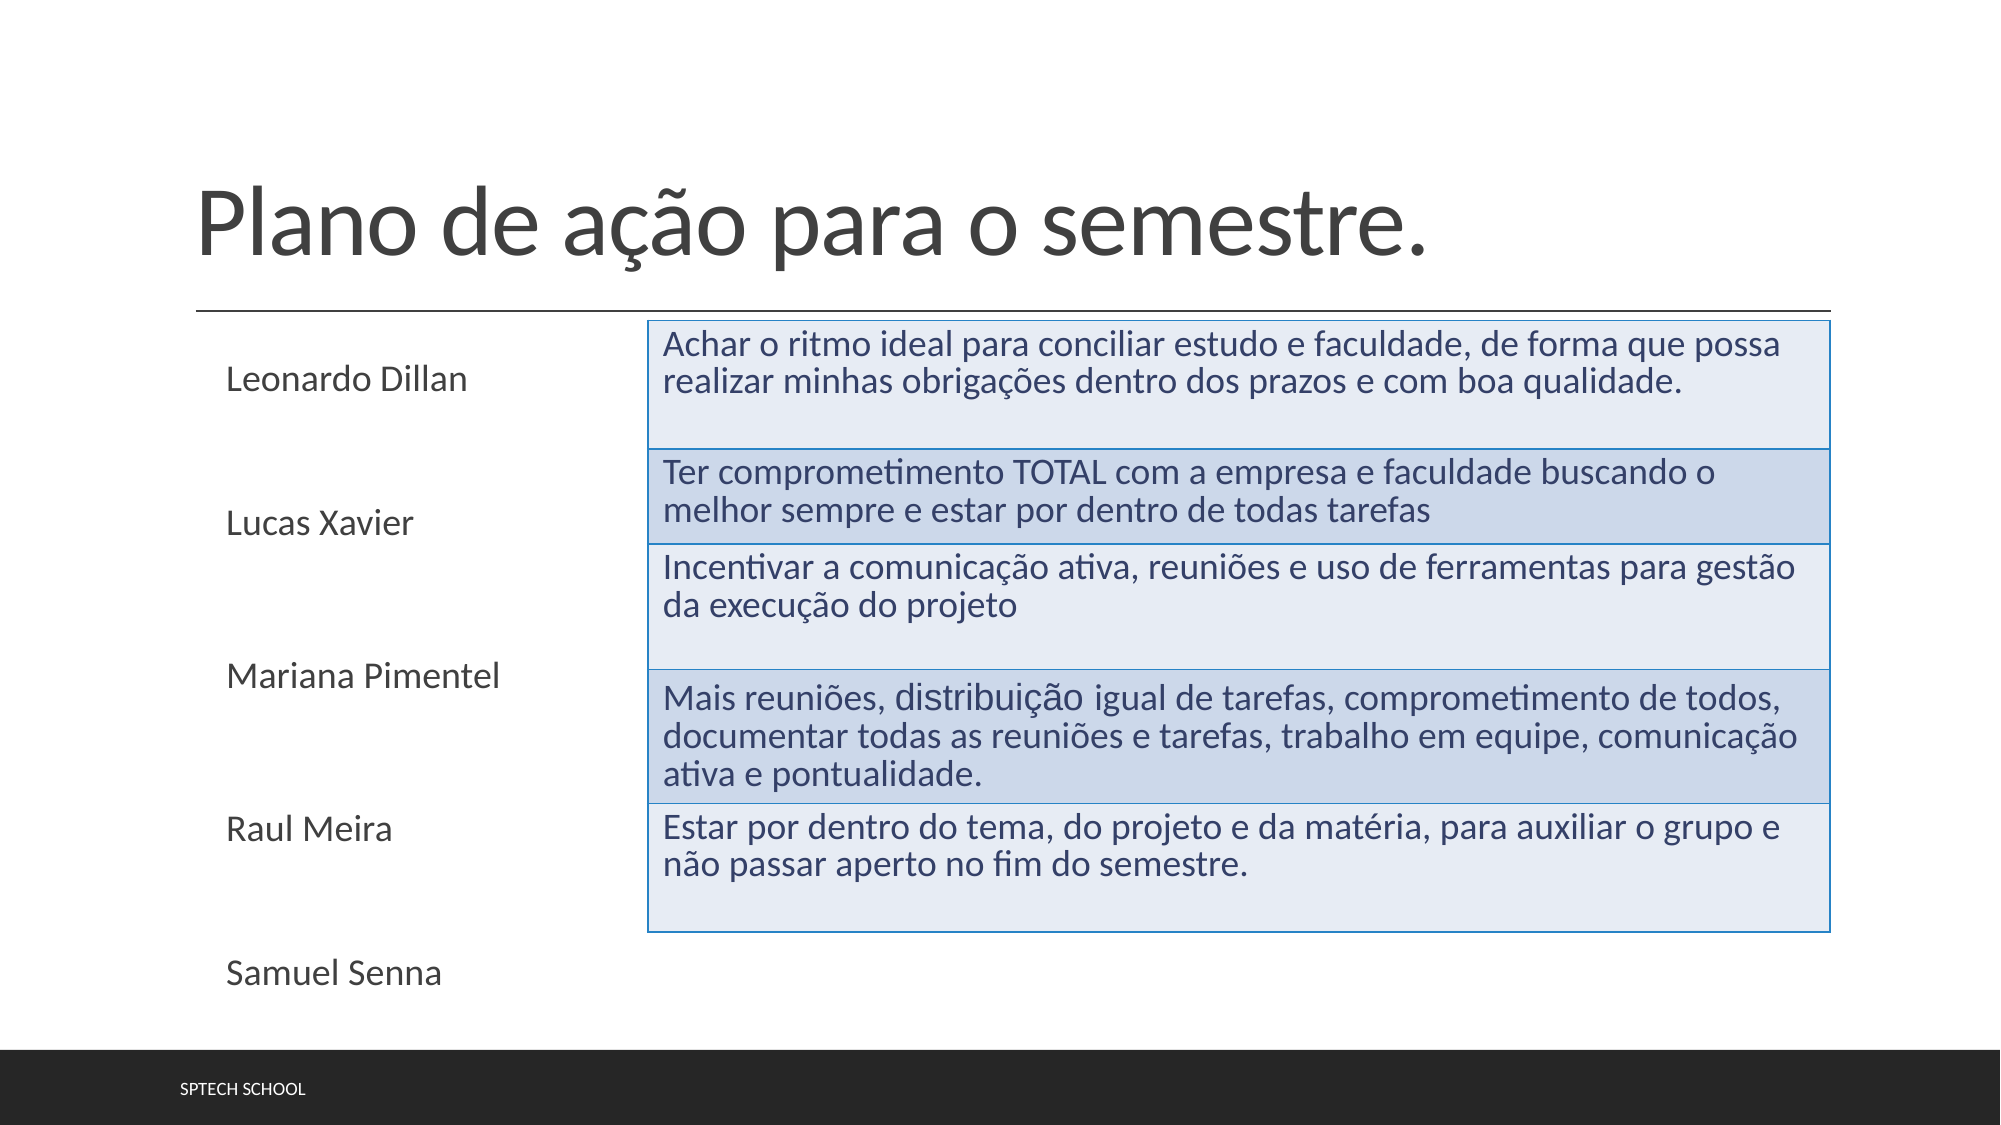

# Plano de ação para o semestre.
| Achar o ritmo ideal para conciliar estudo e faculdade, de forma que possa realizar minhas obrigações dentro dos prazos e com boa qualidade. |
| --- |
| Ter comprometimento TOTAL com a empresa e faculdade buscando o melhor sempre e estar por dentro de todas tarefas |
| Incentivar a comunicação ativa, reuniões e uso de ferramentas para gestão da execução do projeto |
| Mais reuniões, distribuição igual de tarefas, comprometimento de todos, documentar todas as reuniões e tarefas, trabalho em equipe, comunicação ativa e pontualidade. |
| Estar por dentro do tema, do projeto e da matéria, para auxiliar o grupo e não passar aperto no fim do semestre. |
Leonardo Dillan

Lucas Xavier

Mariana Pimentel

Raul Meira

Samuel Senna

SPTECH SCHOOL